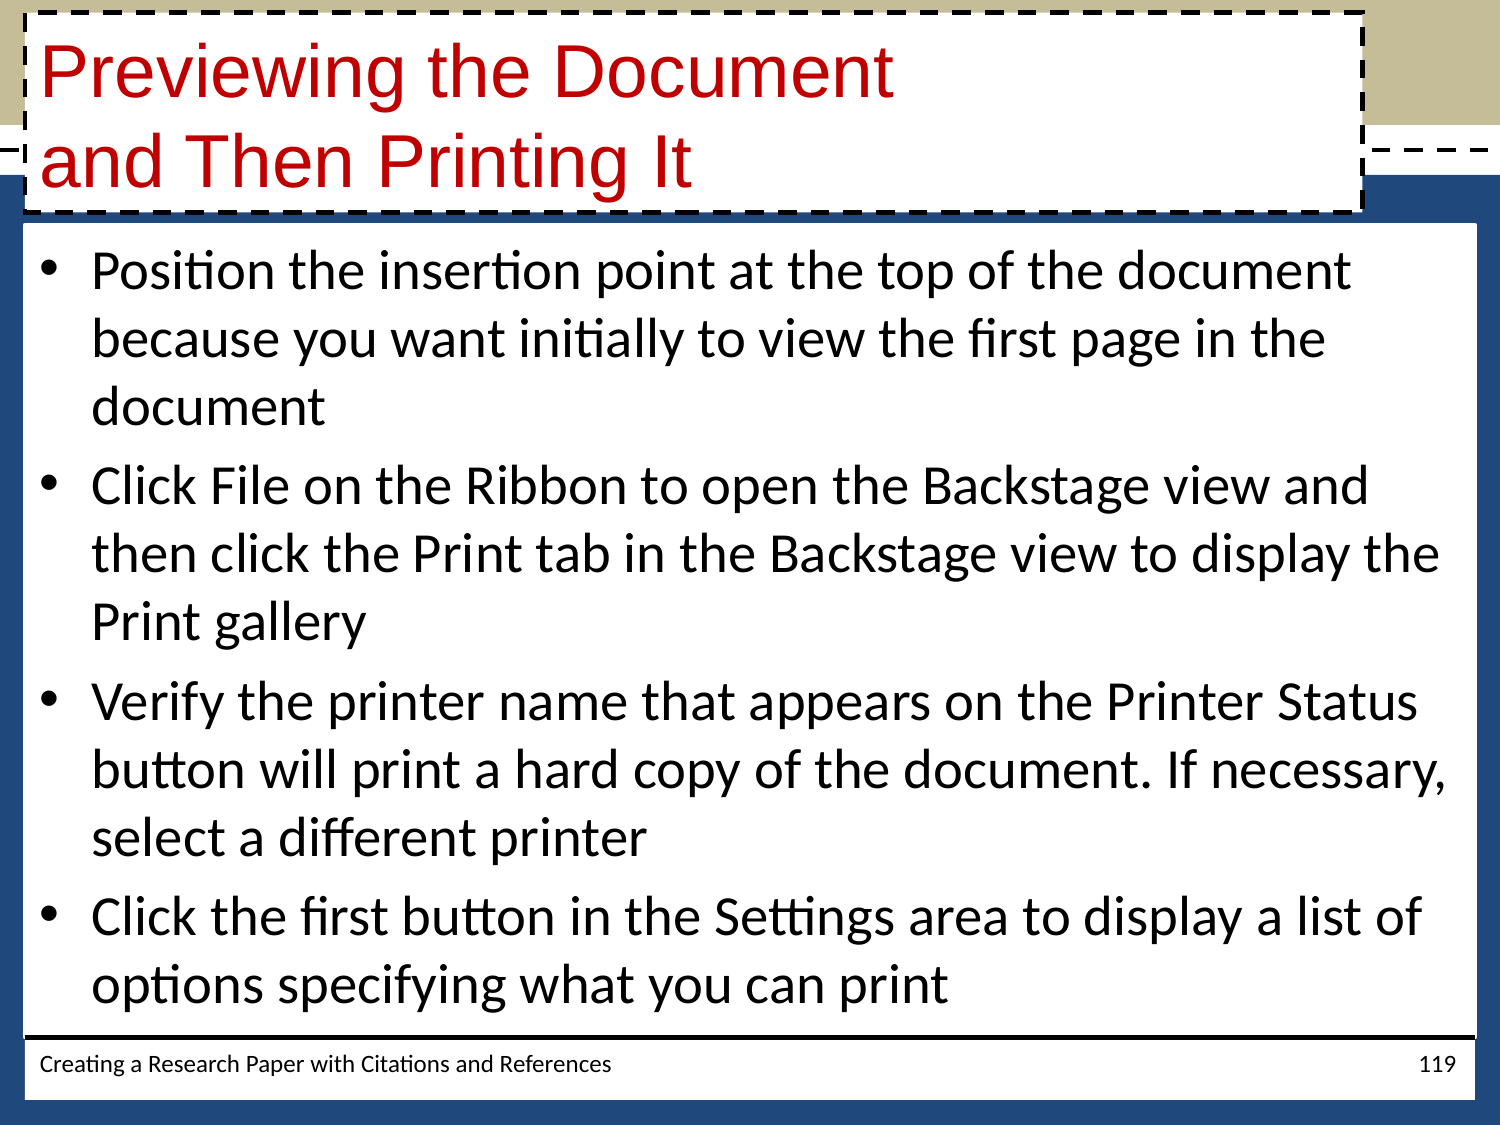

# Previewing the Document and Then Printing It
Position the insertion point at the top of the document because you want initially to view the first page in the document
Click File on the Ribbon to open the Backstage view and then click the Print tab in the Backstage view to display the Print gallery
Verify the printer name that appears on the Printer Status button will print a hard copy of the document. If necessary, select a different printer
Click the first button in the Settings area to display a list of options specifying what you can print
Creating a Research Paper with Citations and References
119